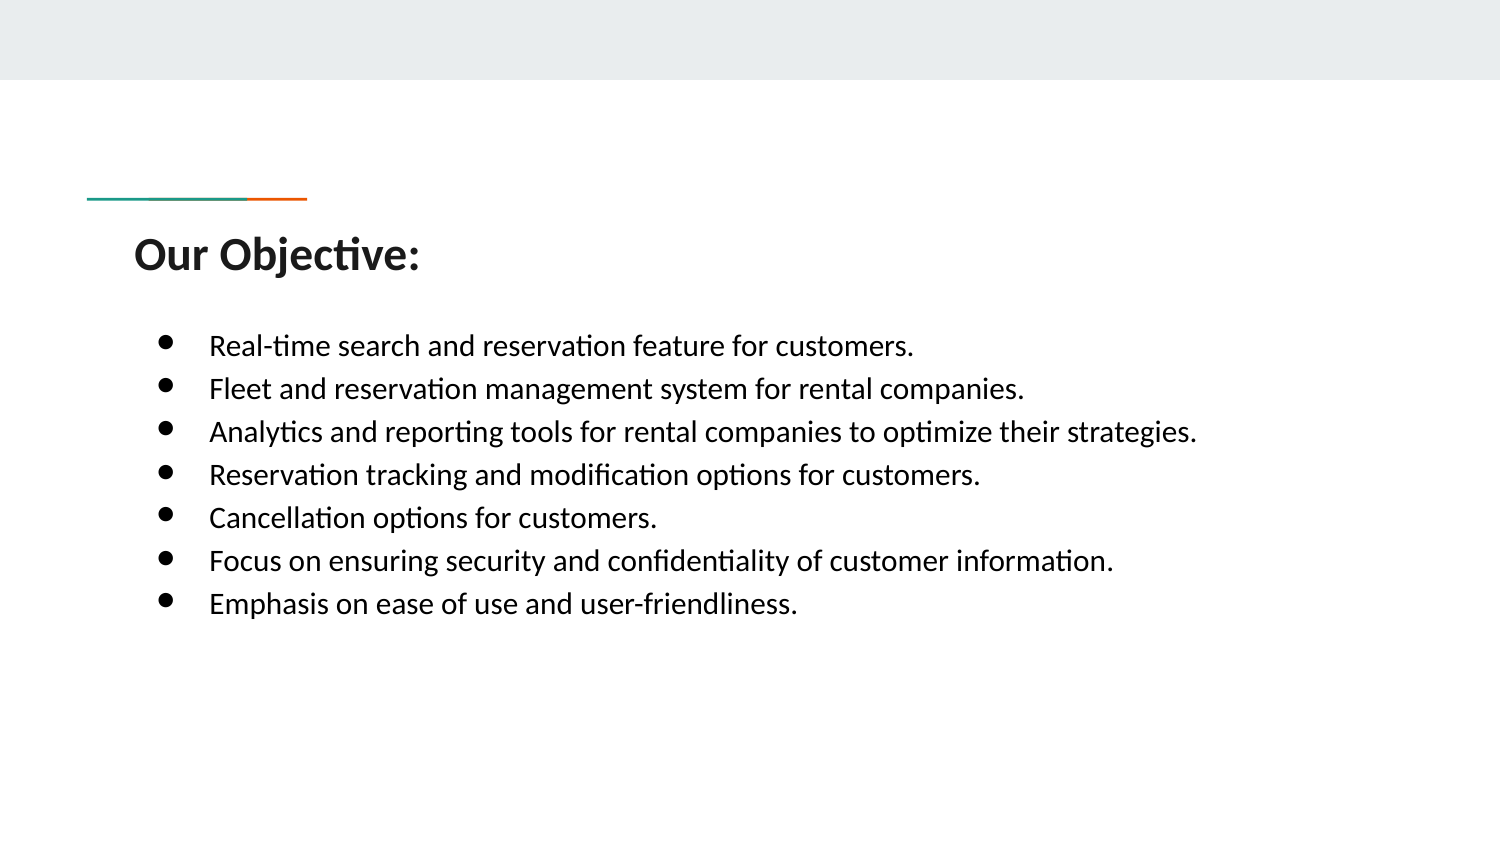

# Our Objective:
Real-time search and reservation feature for customers.
Fleet and reservation management system for rental companies.
Analytics and reporting tools for rental companies to optimize their strategies.
Reservation tracking and modification options for customers.
Cancellation options for customers.
Focus on ensuring security and confidentiality of customer information.
Emphasis on ease of use and user-friendliness.